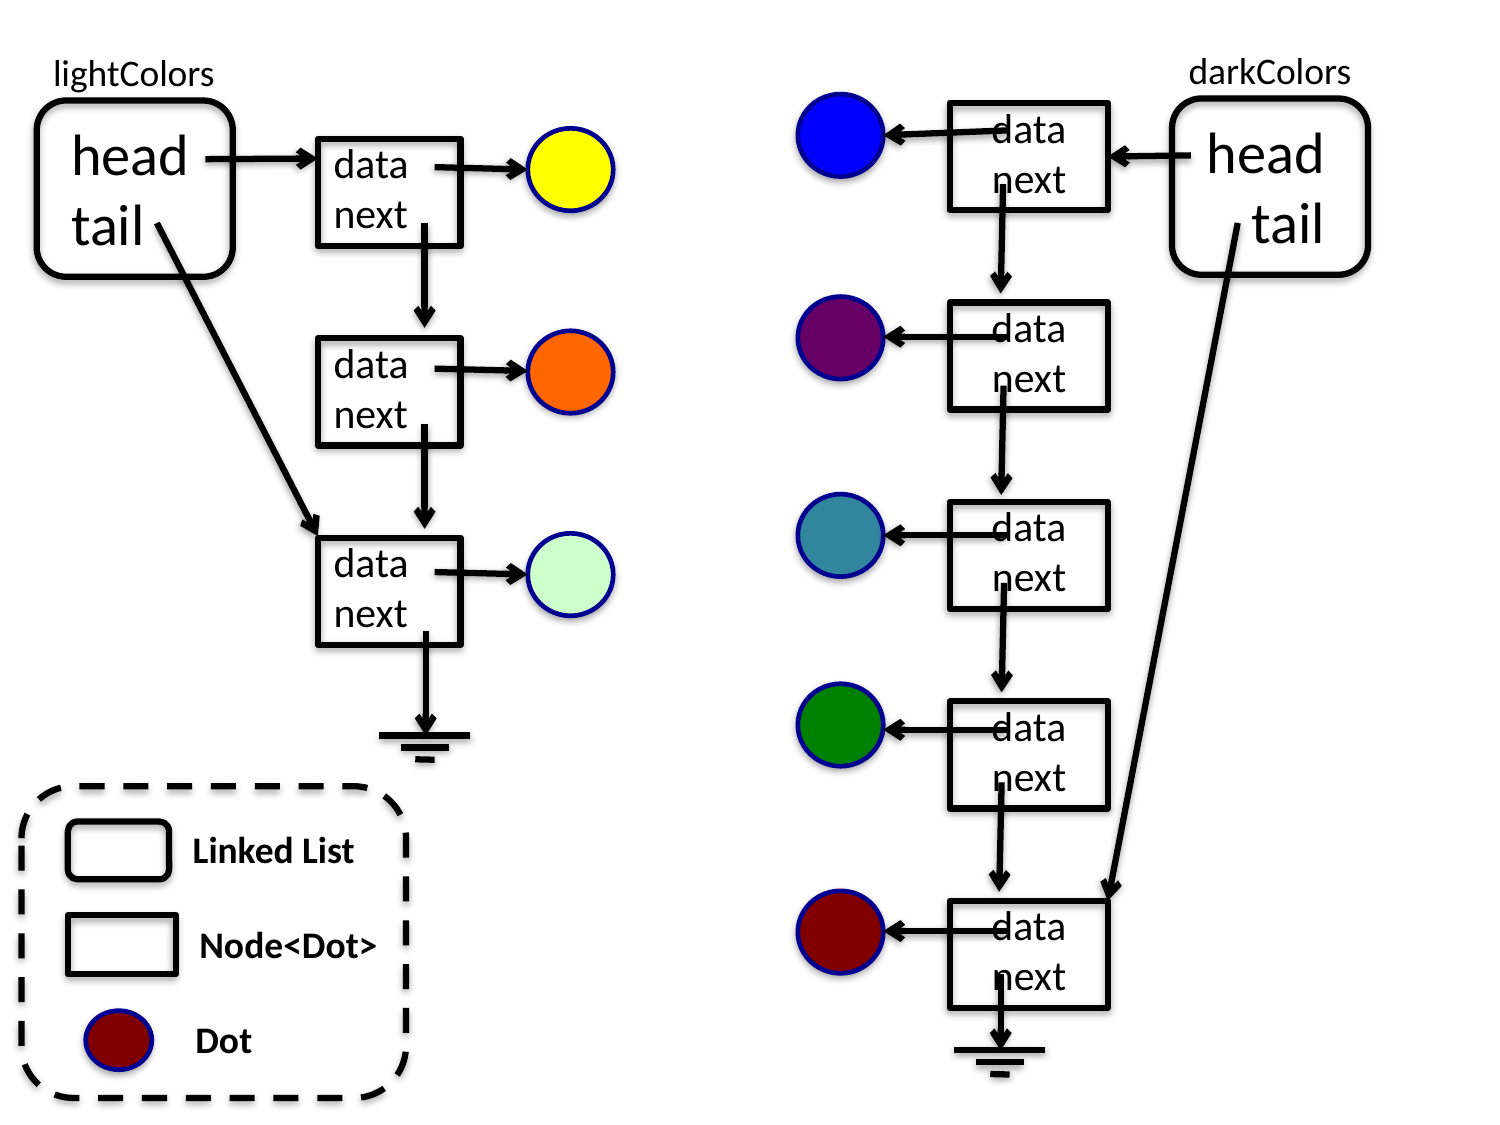

darkColors

head
tail
lightColors

head
tail

data
next

data
next

data
next

data
next

data
next

data
next

data
next

data
next

Linked List

Node<Dot>

Dot